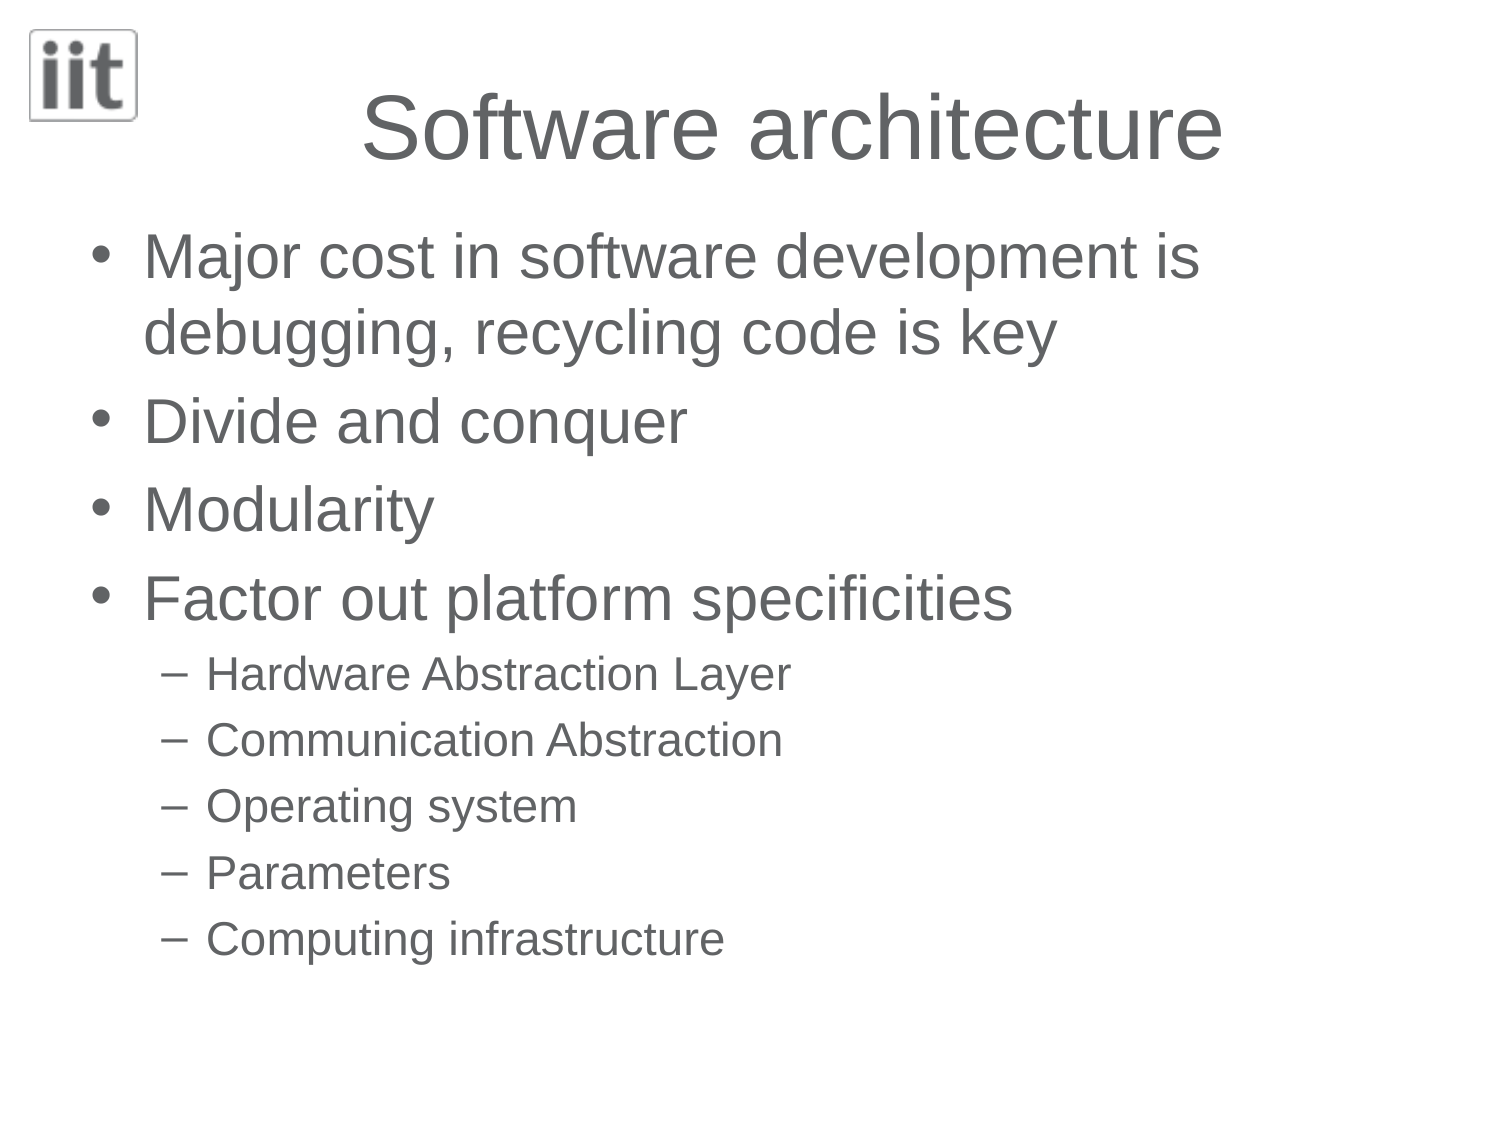

# Software architecture
Major cost in software development is debugging, recycling code is key
Divide and conquer
Modularity
Factor out platform specificities
Hardware Abstraction Layer
Communication Abstraction
Operating system
Parameters
Computing infrastructure